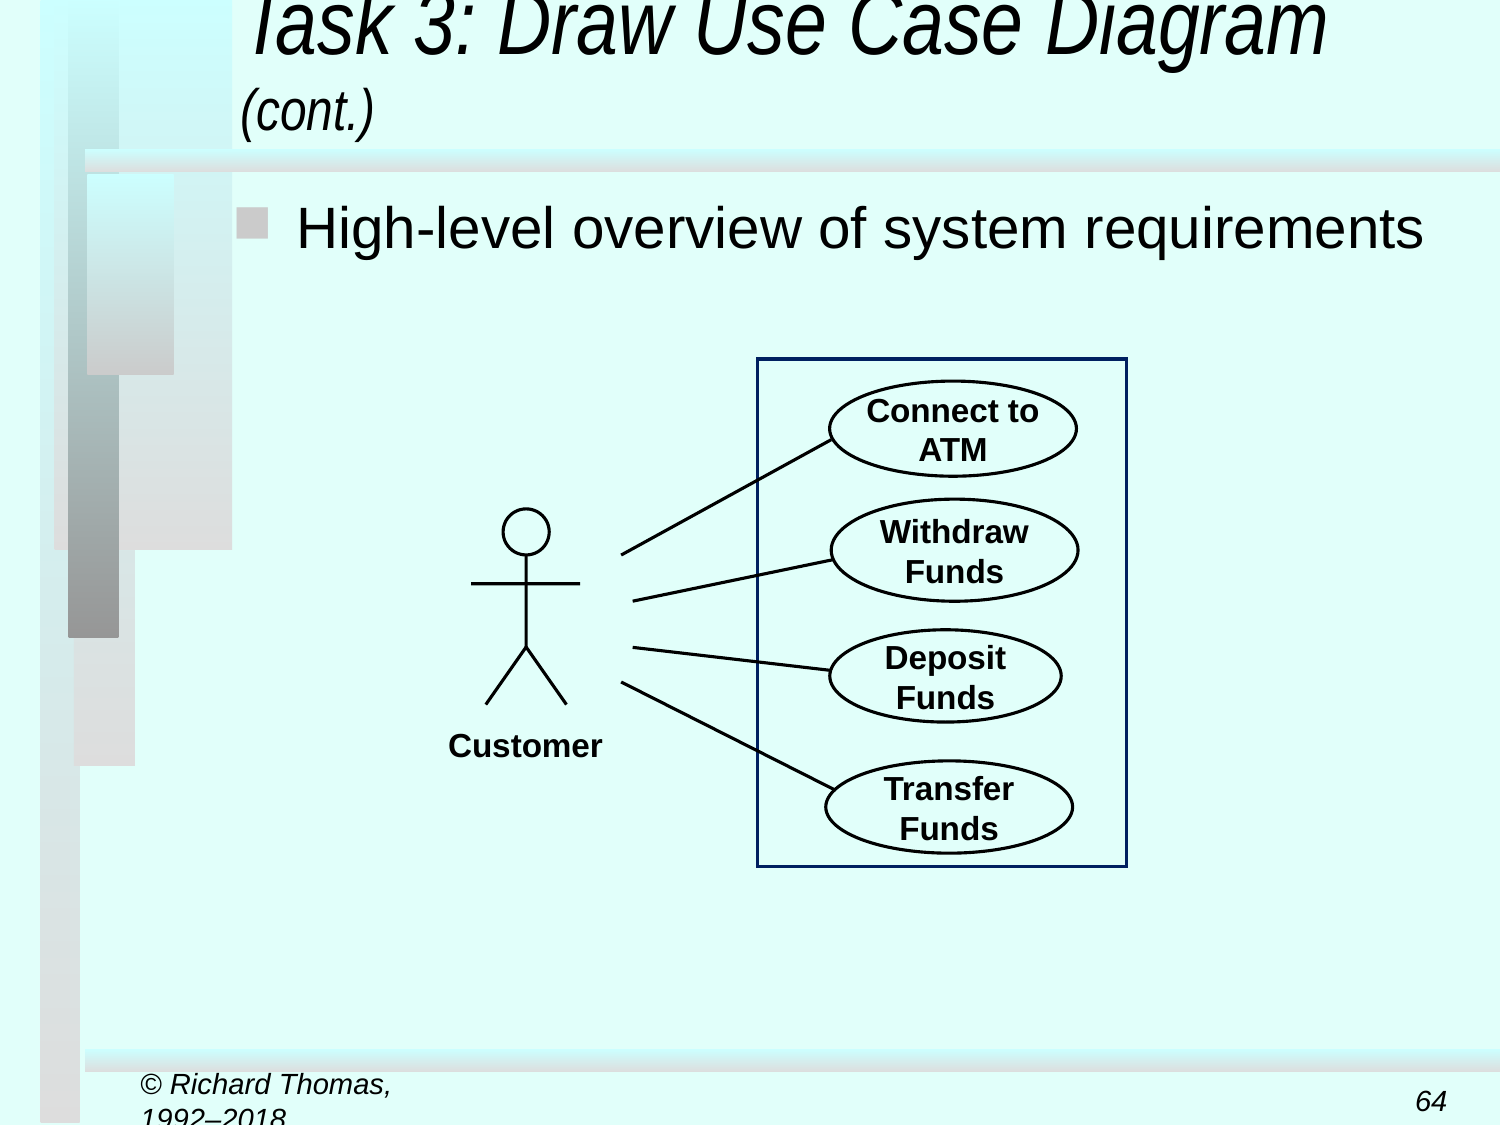

# Task 3: Draw Use Case Diagram (cont.)
High-level overview of system requirements

Connect to
ATM

Withdraw
Funds

Deposit
Funds

Customer
Transfer
Funds

© Richard Thomas, 1992–2018
64